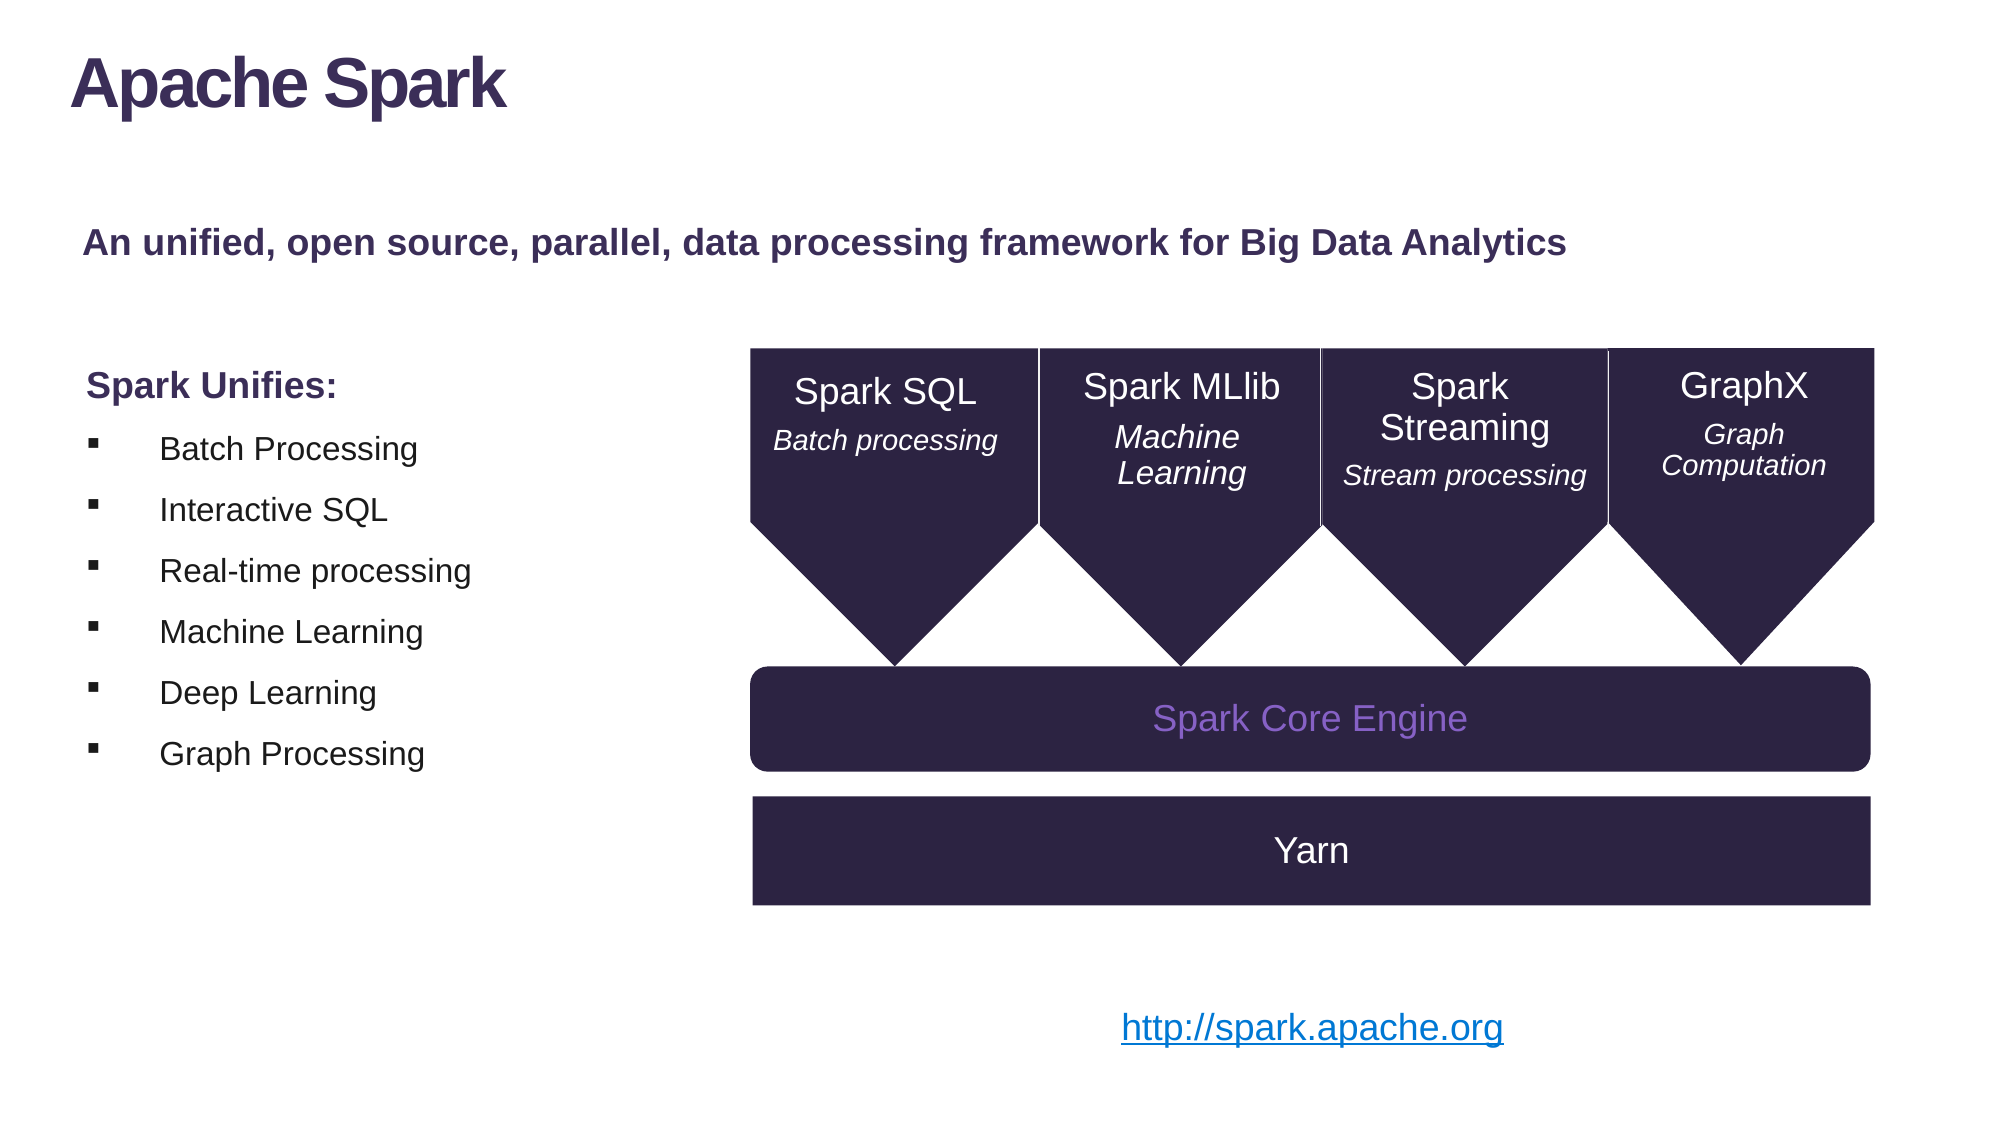

# Apache Spark
An unified, open source, parallel, data processing framework for Big Data Analytics
GraphX
Graph
Computation
Spark Unifies:
Batch Processing
Interactive SQL
Real-time processing
Machine Learning
Deep Learning
Graph Processing
Spark MLlib
Machine
Learning
Spark
Streaming
Stream processing
Spark SQL
Batch processing

Spark Core Engine
Yarn
Spark MLlib
Machine
Learning
Spark Structured
Streaming
Stream processing
http://spark.apache.org